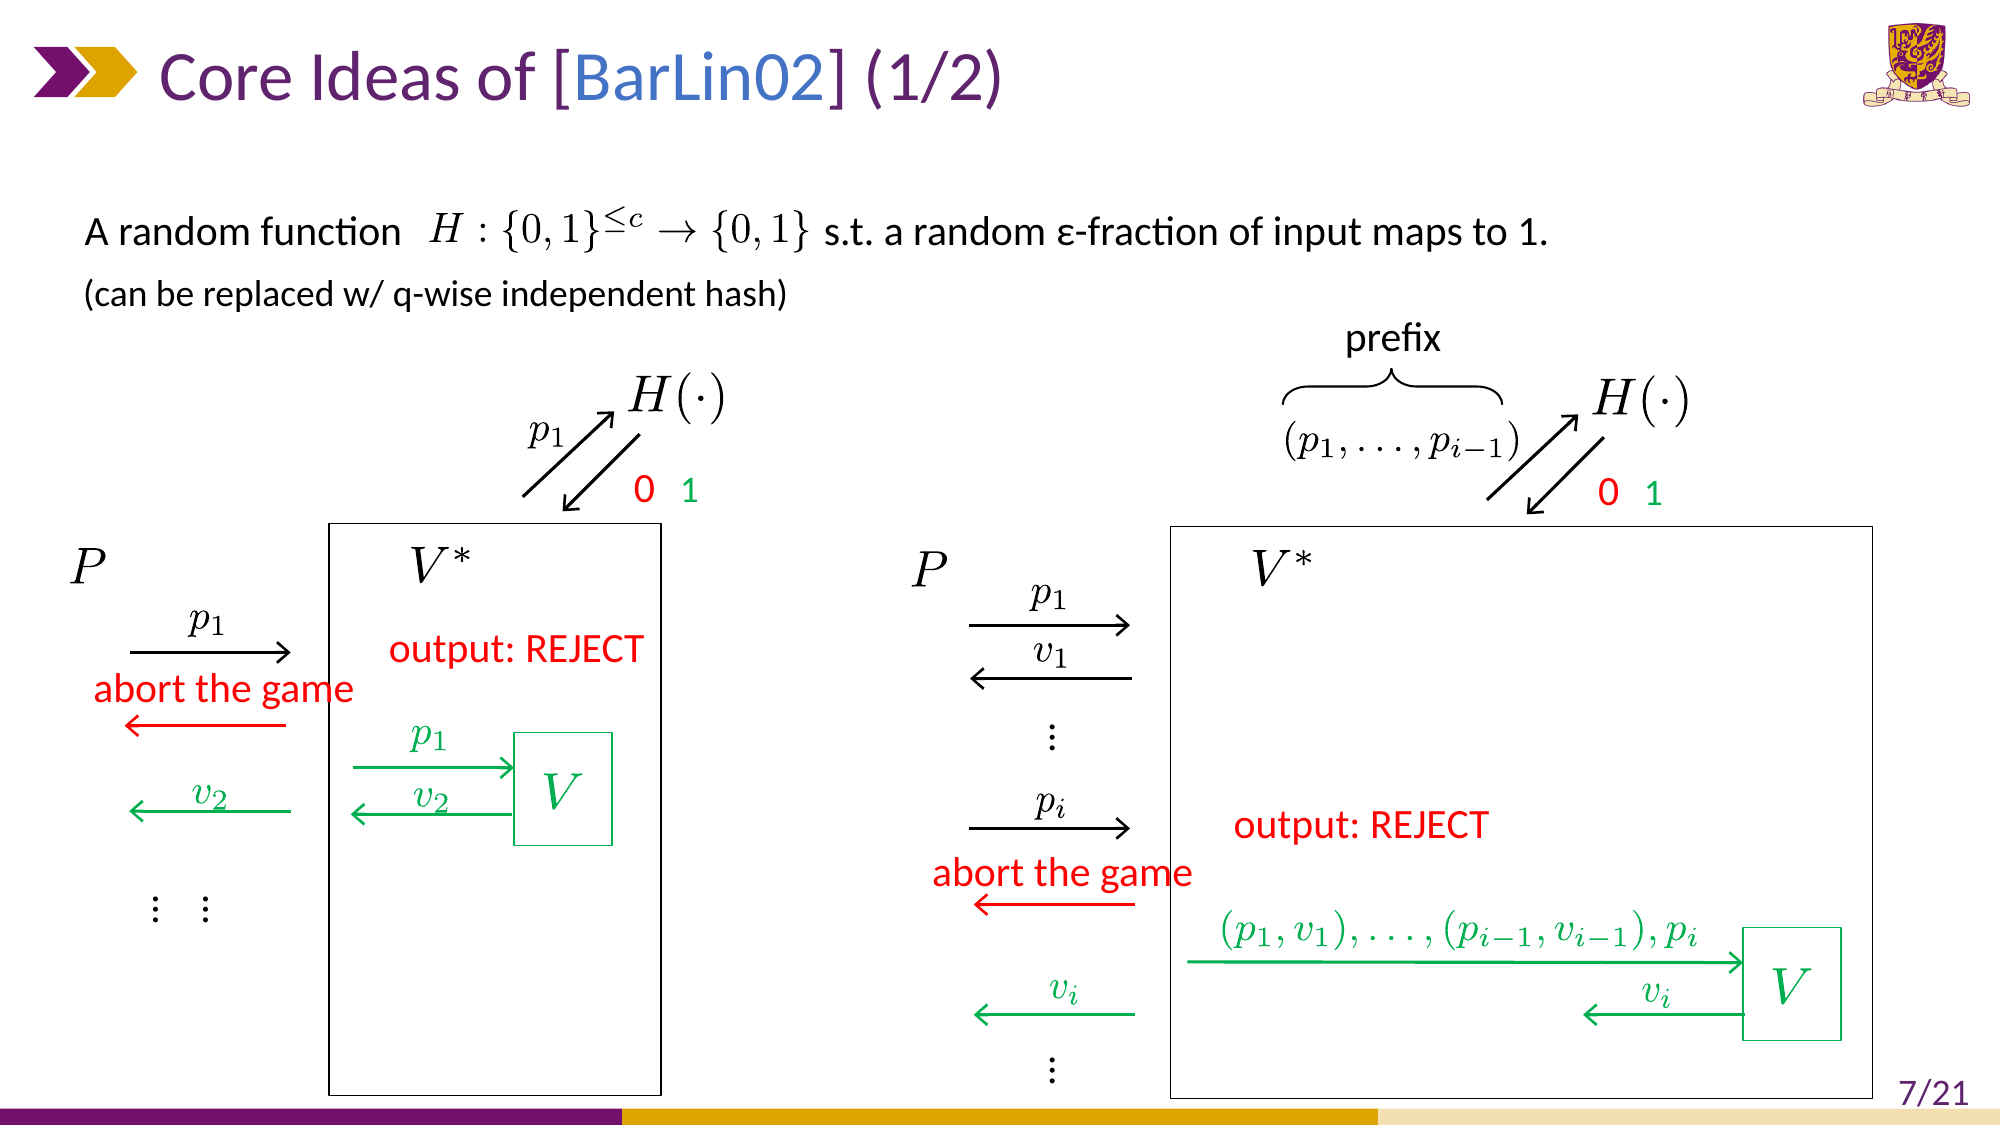

# Core Ideas of [BarLin02] (1/2)
A random function
s.t. a random ε-fraction of input maps to 1.

(can be replaced w/ q-wise independent hash)

prefix

0
0
1
1

output: REJECT

abort the game
…

output: REJECT

abort the game
… …

…